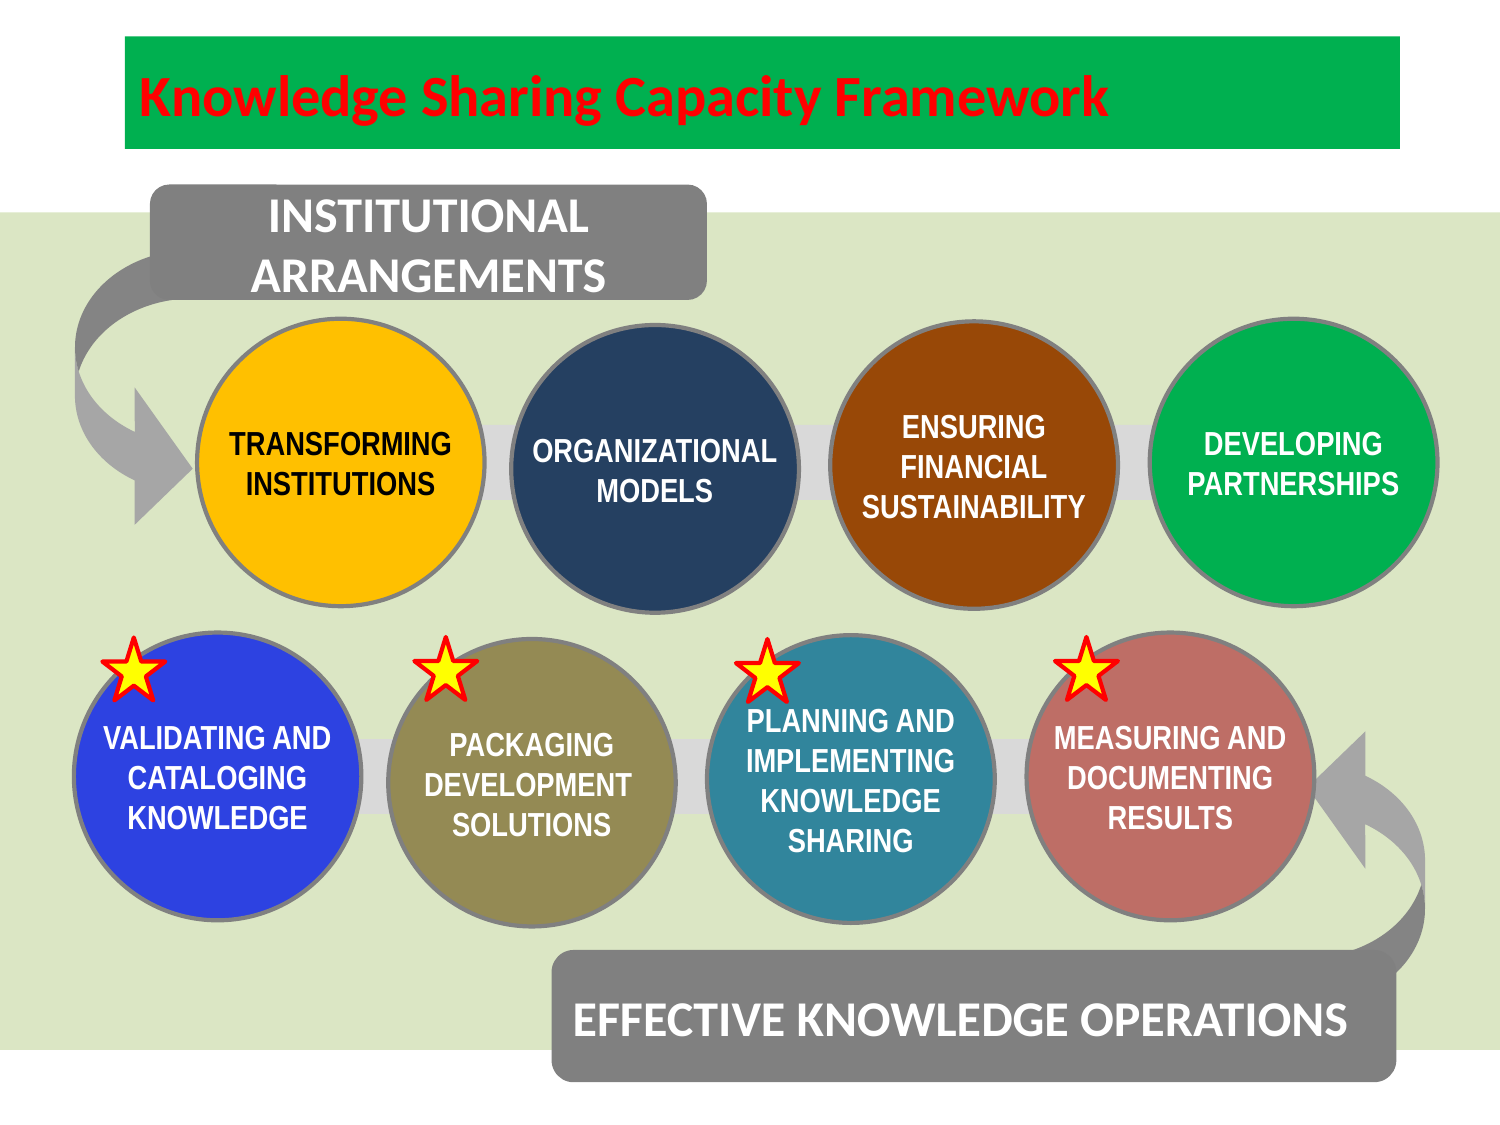

Knowledge Sharing Capacity Framework
INSTITUTIONAL ARRANGEMENTS

TRANSFORMING
INSTITUTIONS
DEVELOPING
PARTNERSHIPS
ENSURING
FINANCIAL
SUSTAINABILITY
ORGANIZATIONAL
MODELS

VALIDATING AND
CATALOGING
KNOWLEDGE
MEASURING AND
DOCUMENTING
RESULTS
PLANNING AND
IMPLEMENTING
KNOWLEDGE
SHARING

PACKAGING
DEVELOPMENT
SOLUTIONS

KNOWLEDGE
SHARING
EFFECTIVE KNOWLEDGE OPERATIONS